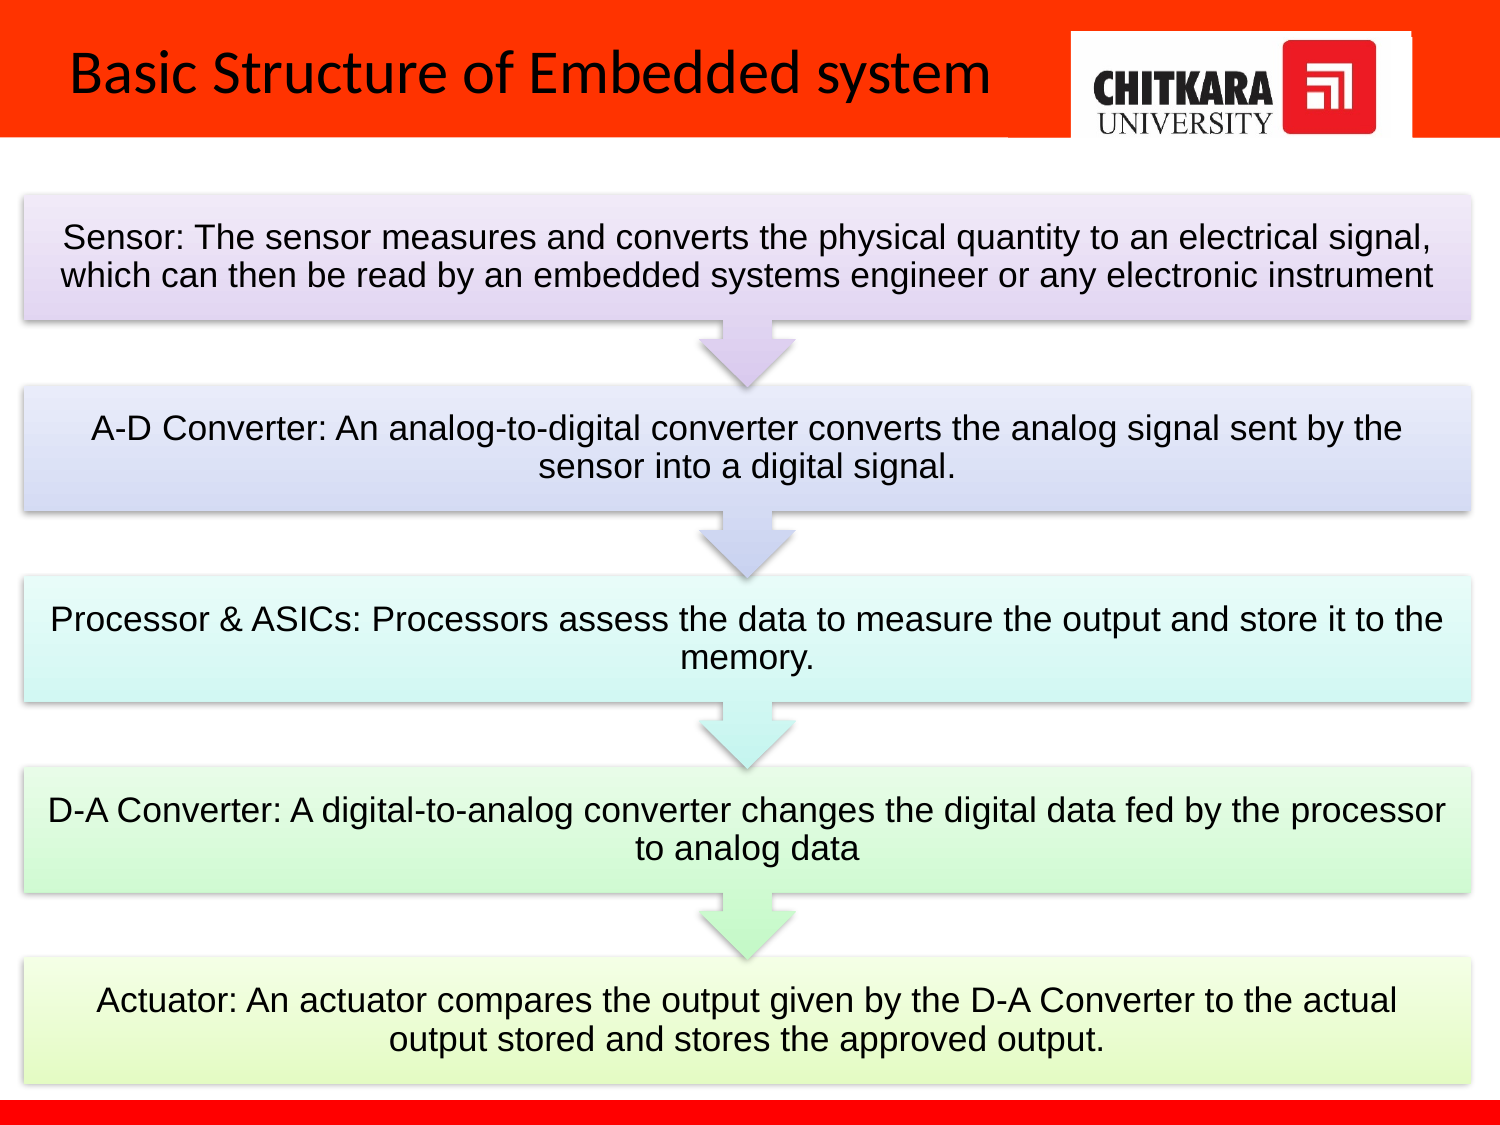

# Basic Structure of Embedded system
Actuator: An actuator compares the output given by the D-A Converter to the actual output stored and stores the approved output.
D-A Converter: A digital-to-analog converter changes the digital data fed by the processor to analog data
Processor & ASICs: Processors assess the data to measure the output and store it to the memory.
A-D Converter: An analog-to-digital converter converts the analog signal sent by the sensor into a digital signal.
Sensor: The sensor measures and converts the physical quantity to an electrical signal, which can then be read by an embedded systems engineer or any electronic instrument
4